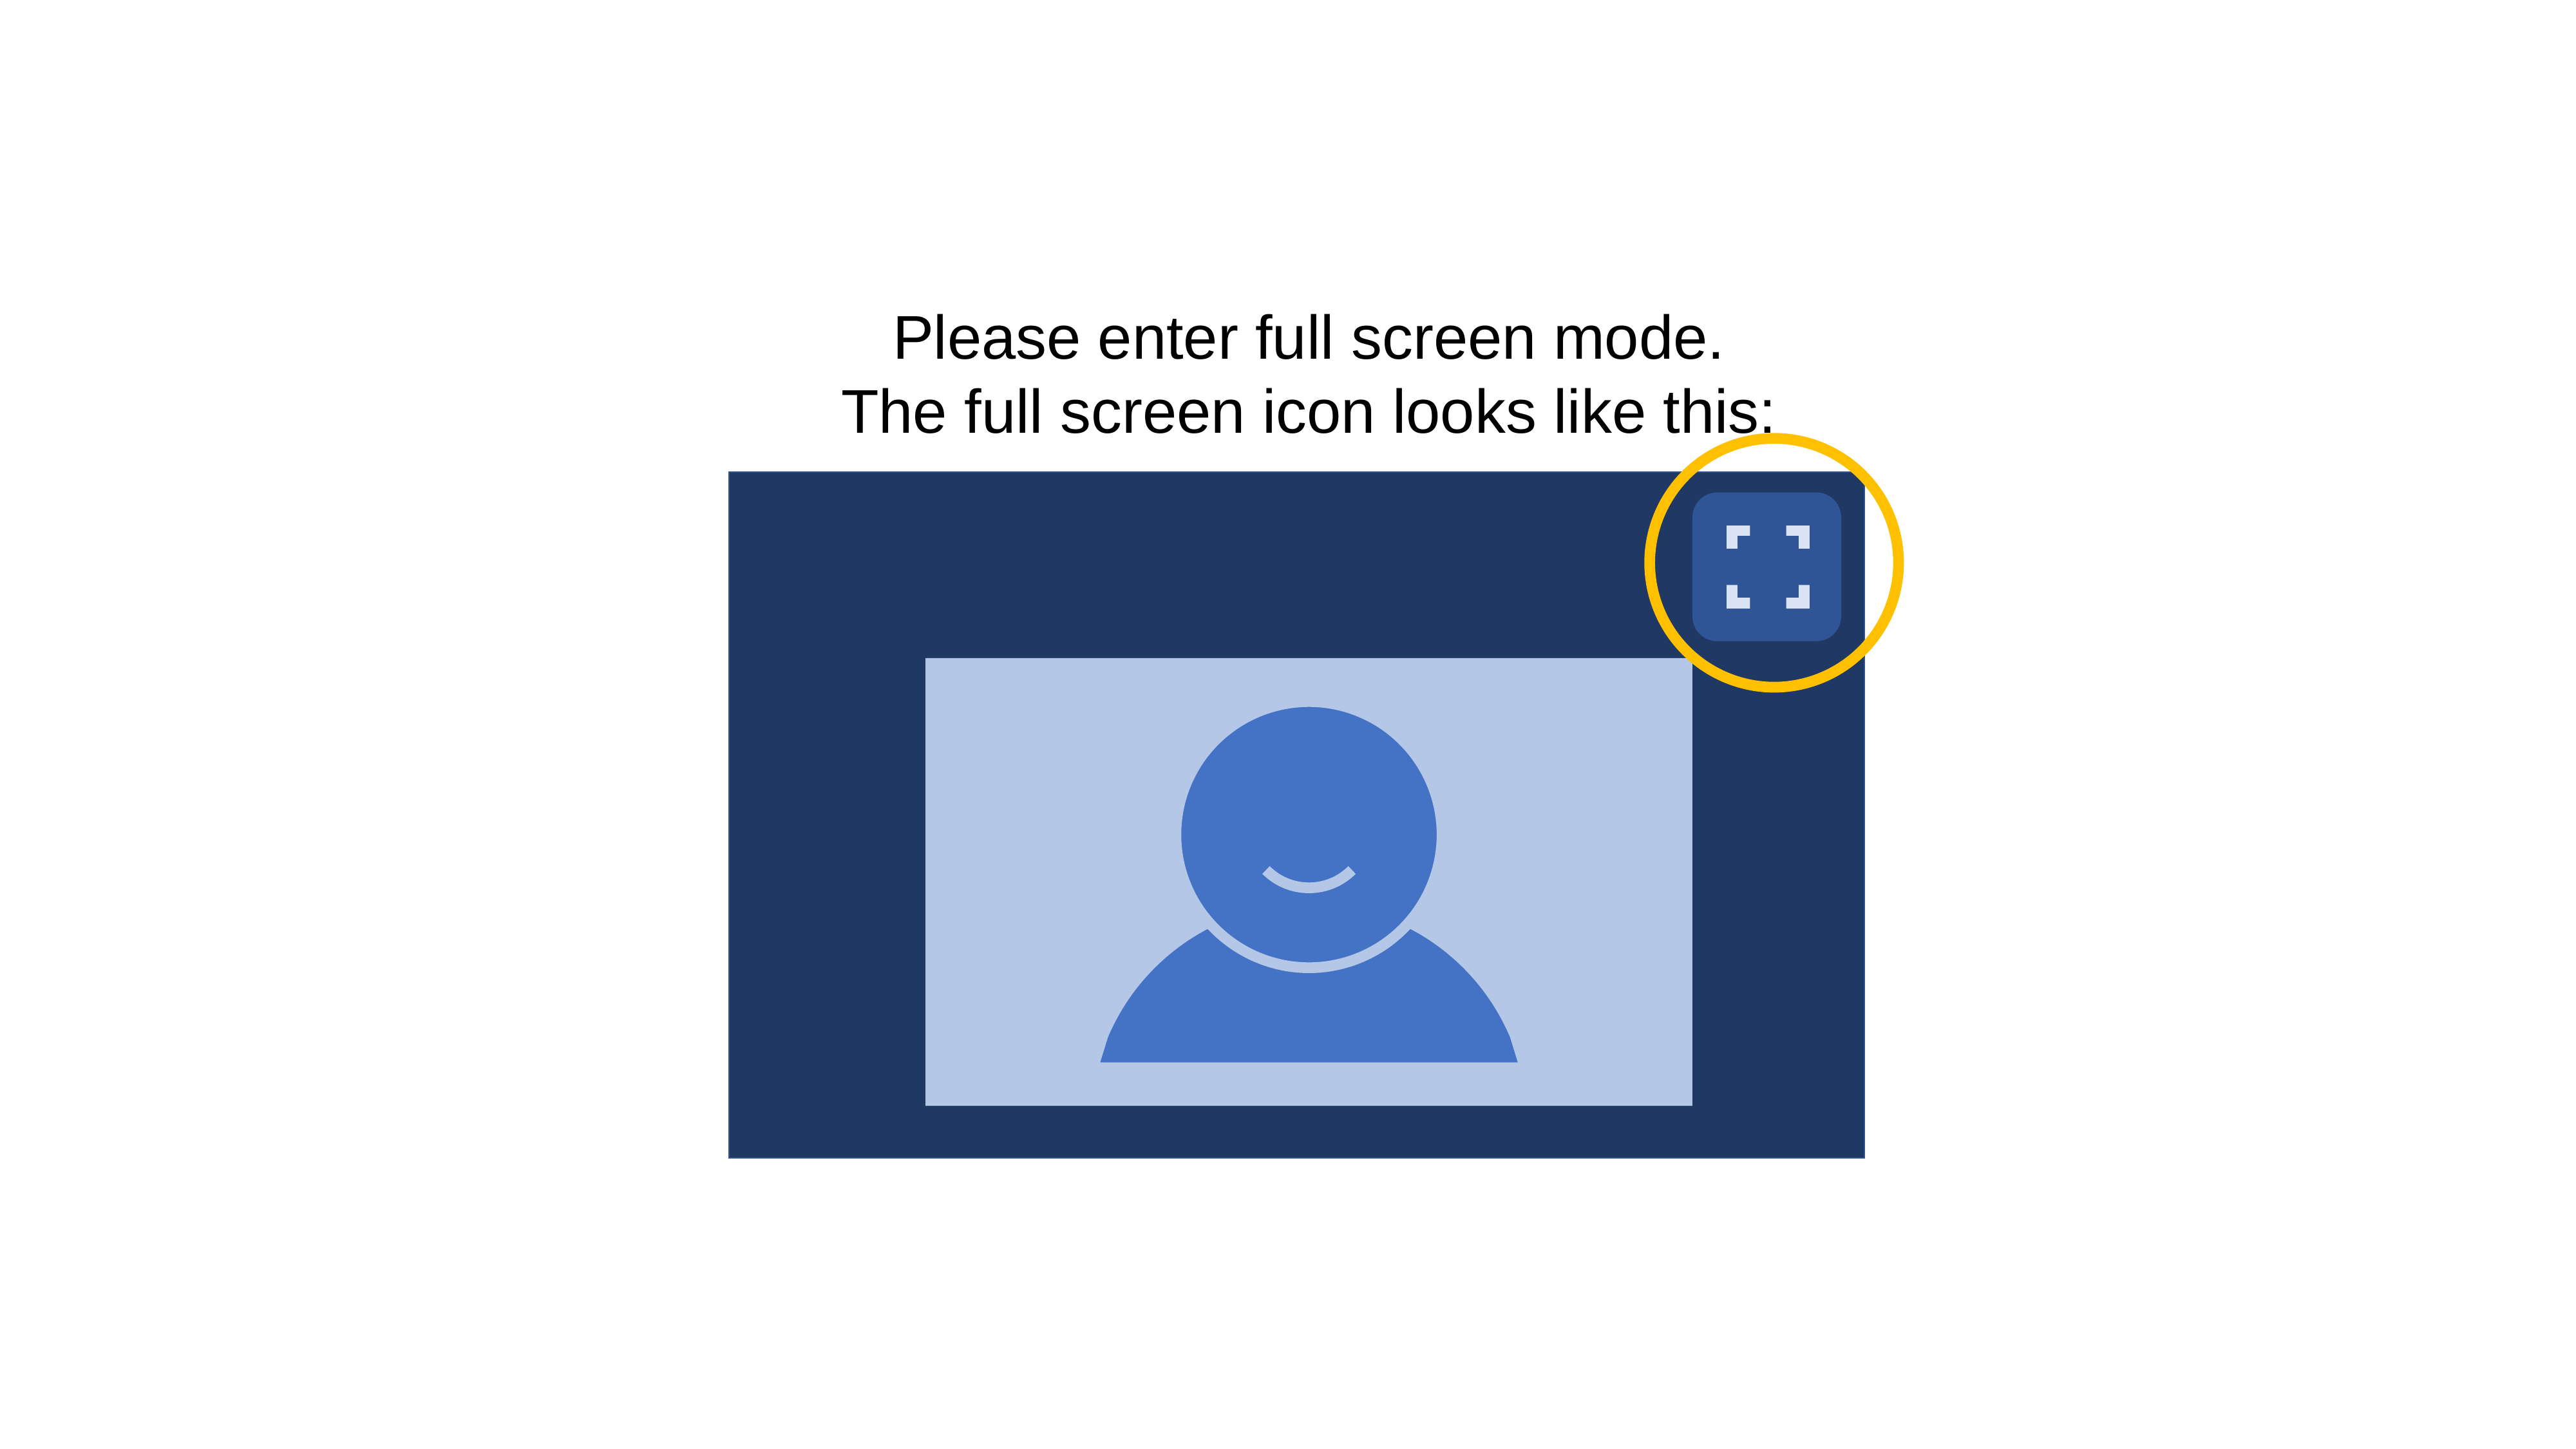

Please enter full screen mode.
The full screen icon looks like this: